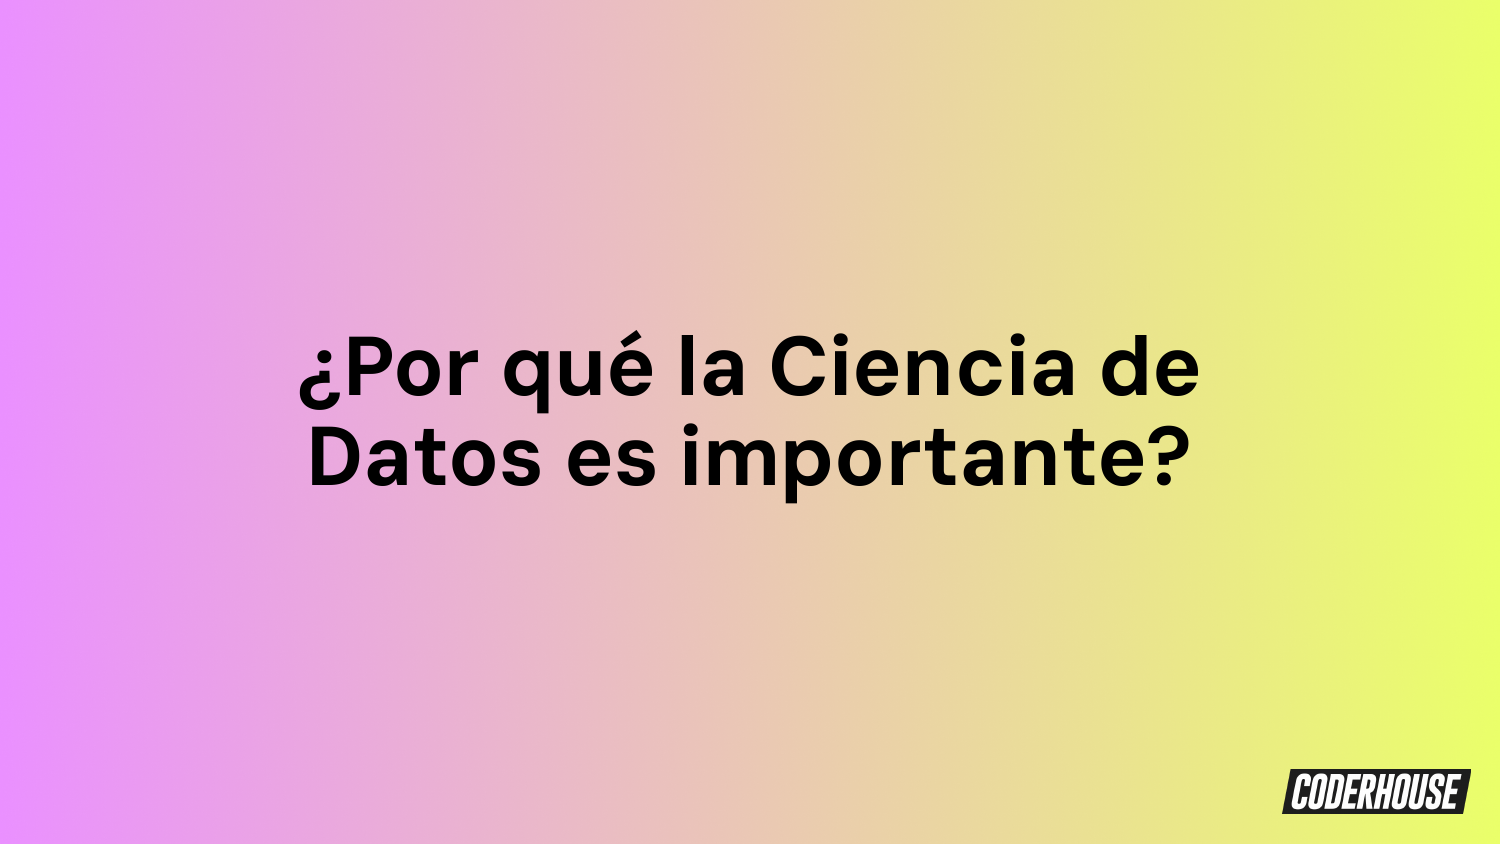

¿Por qué la Ciencia de Datos es importante?